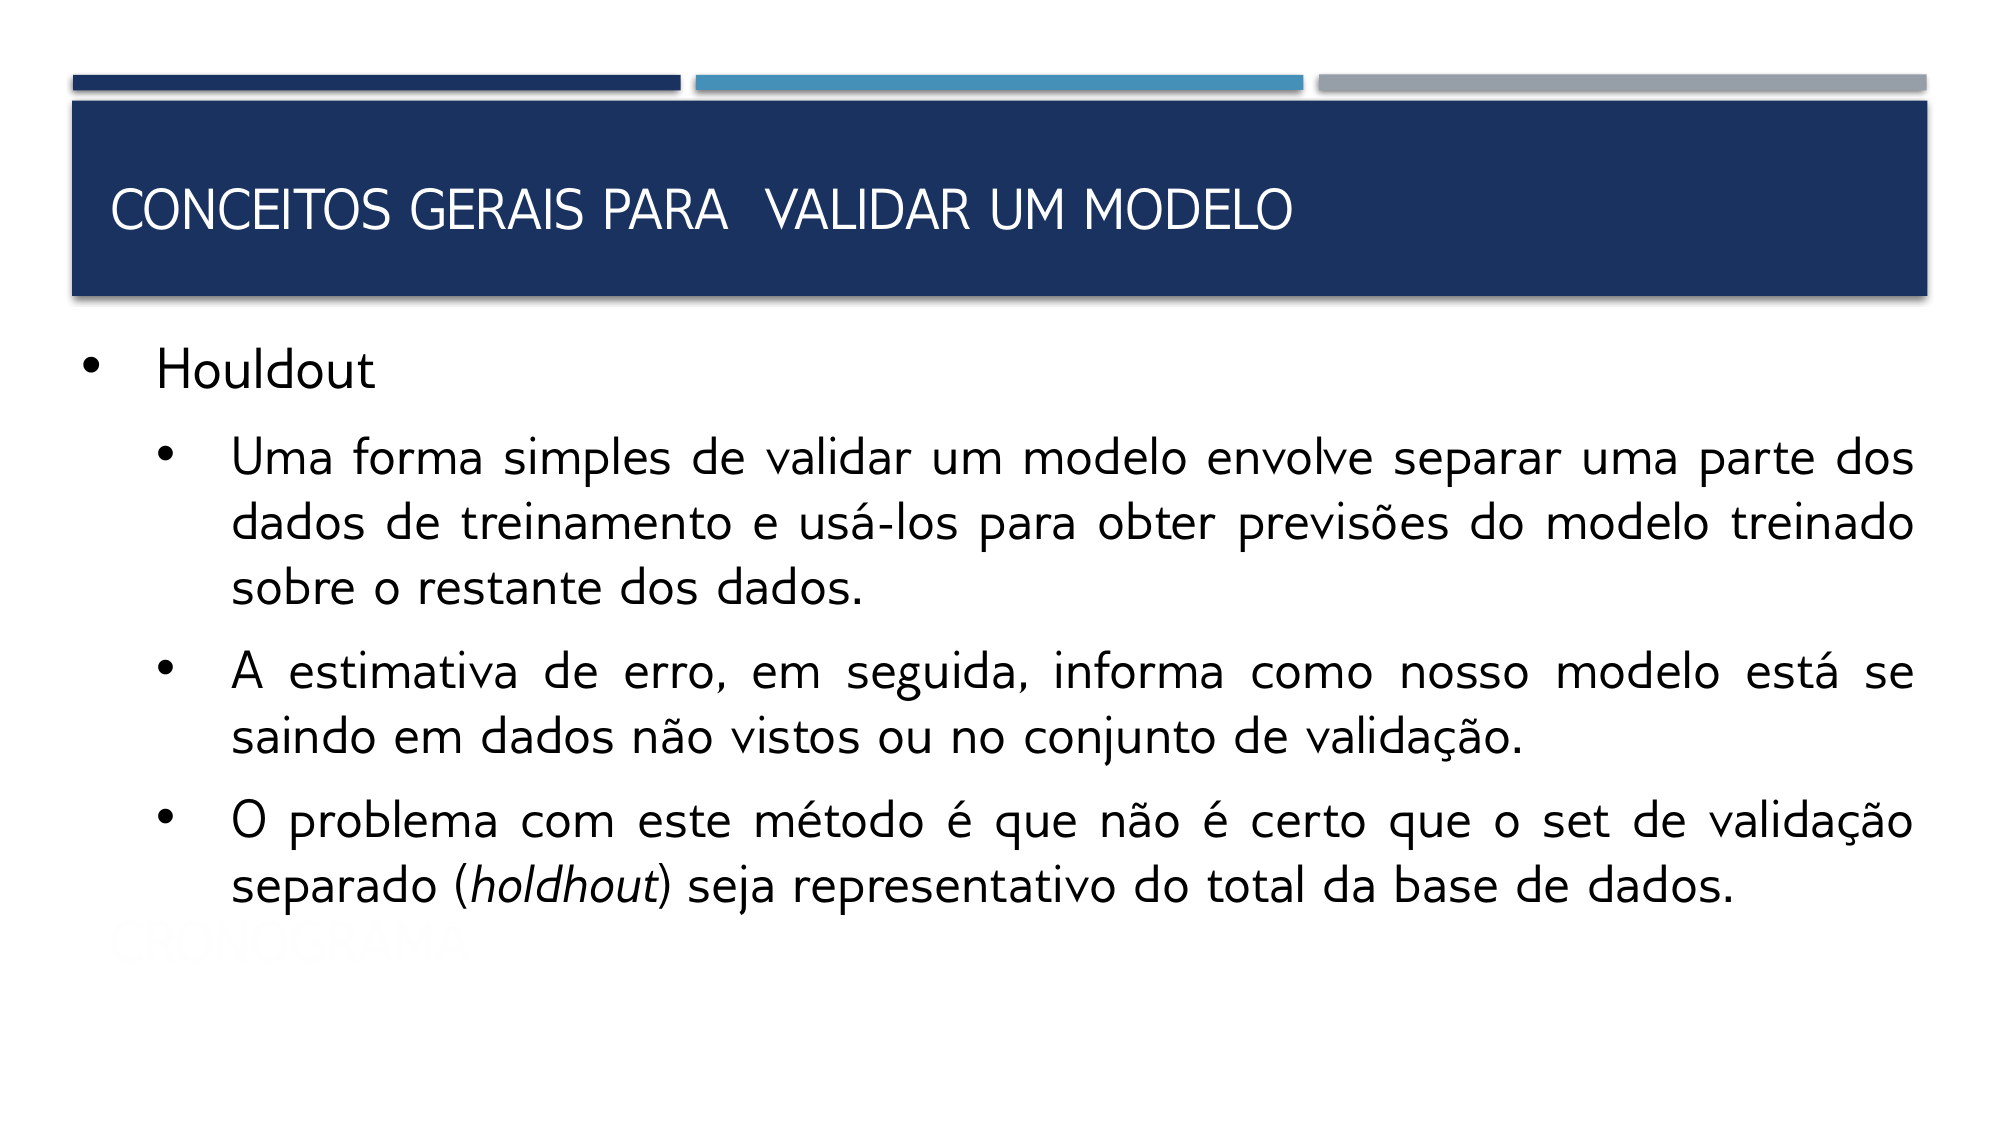

CONCEITOS GERAIS para  validar um modelo
Houldout
Uma forma simples de validar um modelo envolve separar uma parte dos dados de treinamento e usá-los para obter previsões do modelo treinado sobre o restante dos dados.
A estimativa de erro, em seguida, informa como nosso modelo está se saindo em dados não vistos ou no conjunto de validação.
O problema com este método é que não é certo que o set de validação separado (holdhout) seja representativo do total da base de dados.

# cronograma